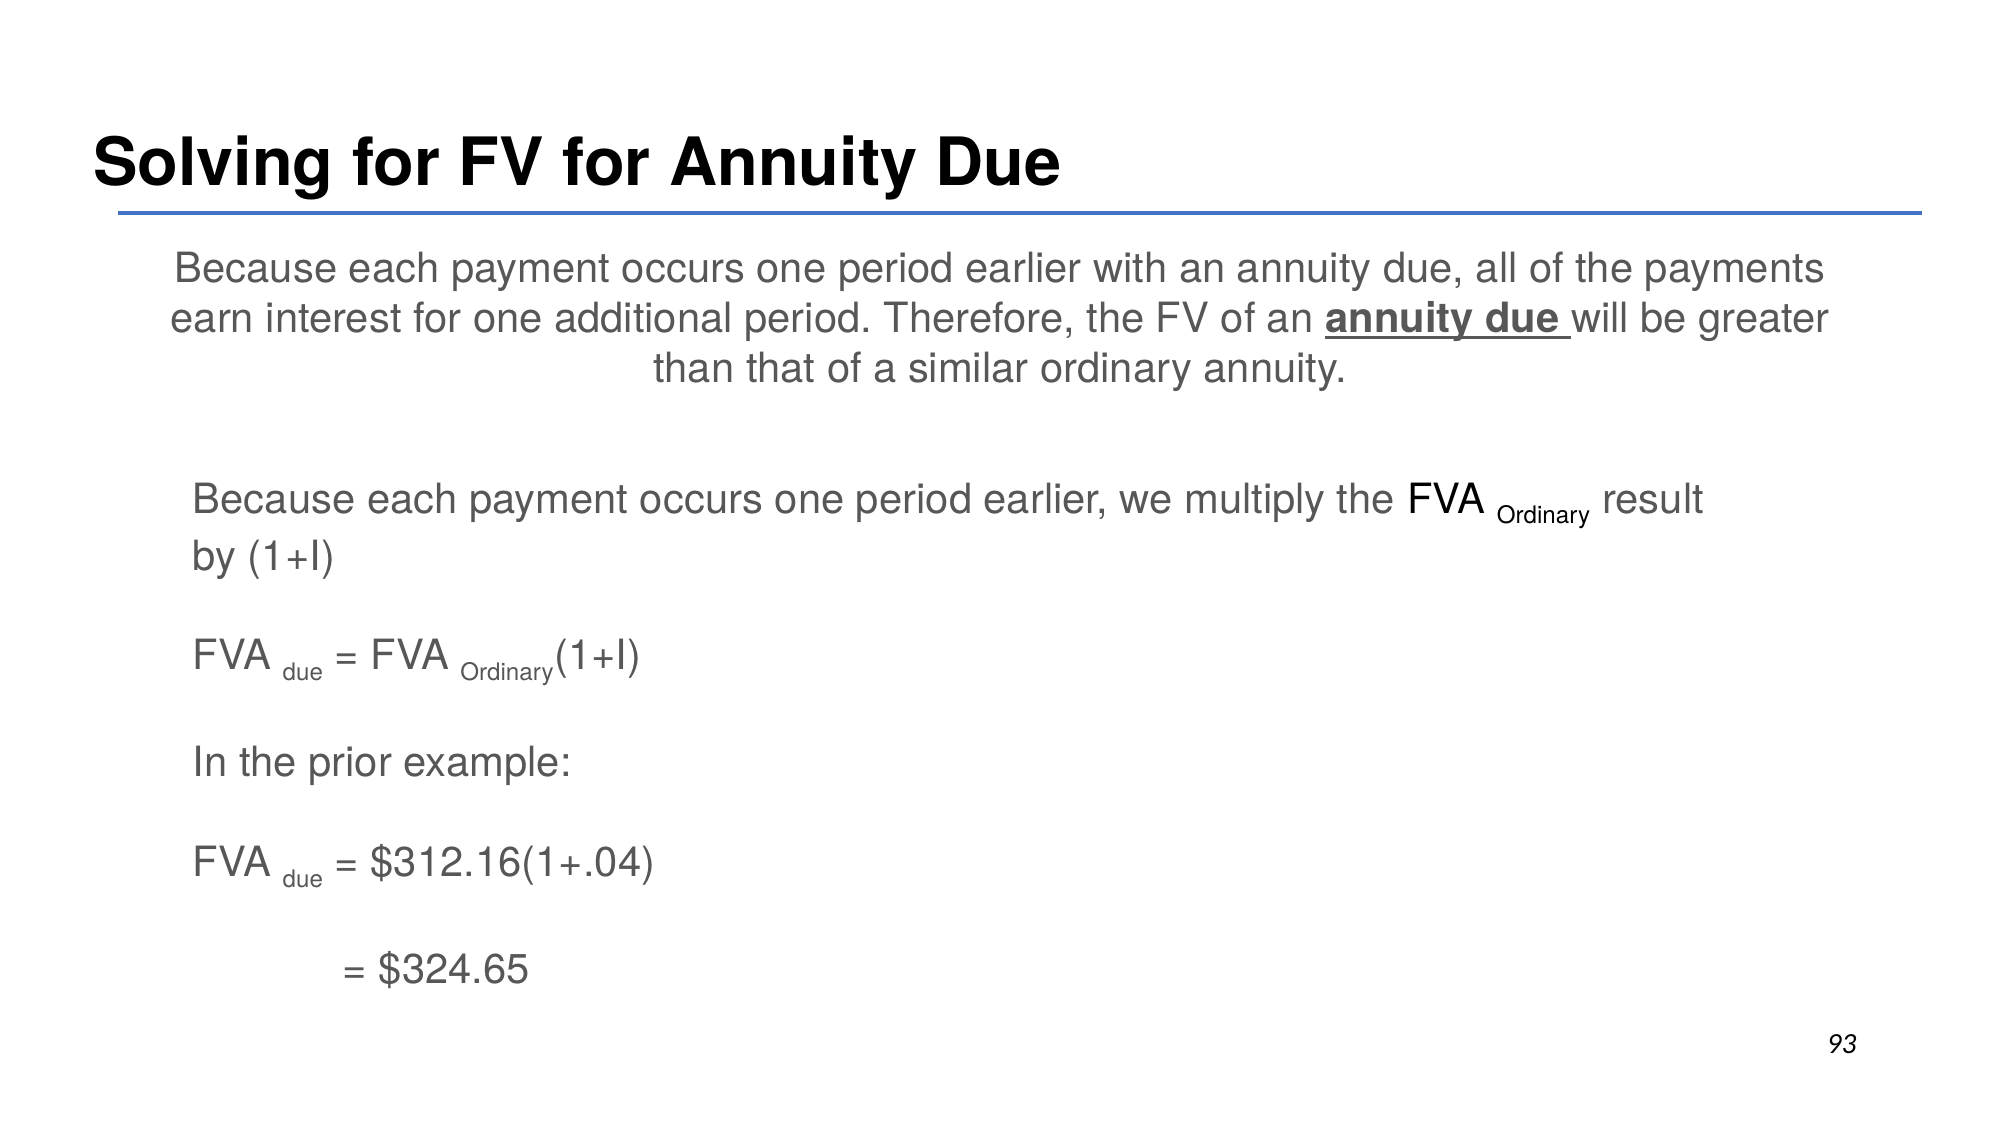

# Solving for FV for Annuity Due
Because each payment occurs one period earlier with an annuity due, all of the payments earn interest for one additional period. Therefore, the FV of an annuity due will be greater than that of a similar ordinary annuity.
Because each payment occurs one period earlier, we multiply the FVA Ordinary result by (1+I)

FVA due = FVA Ordinary(1+I)

In the prior example:

FVA due = $312.16(1+.04)

	= $324.65